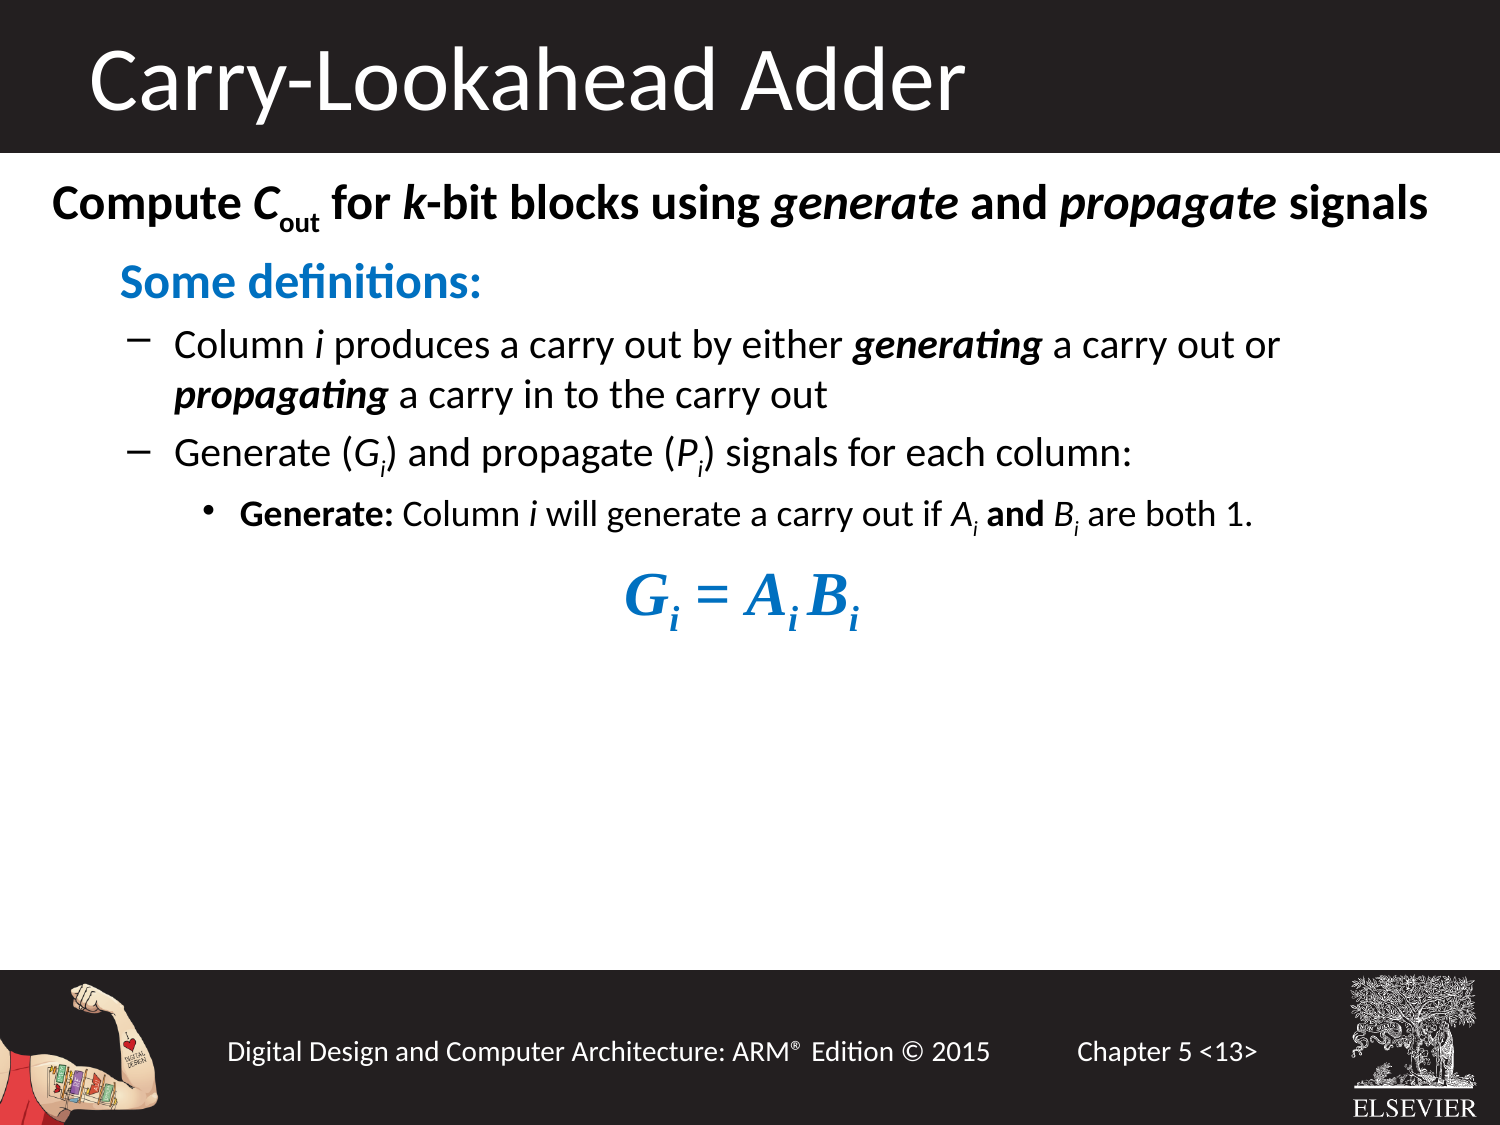

Carry-Lookahead Adder
Compute Cout for k-bit blocks using generate and propagate signals
      Some definitions:
Column i produces a carry out by either generating a carry out or propagating a carry in to the carry out
Generate (Gi) and propagate (Pi) signals for each column:
Generate: Column i will generate a carry out if Ai and Bi are both 1.
				Gi = Ai Bi